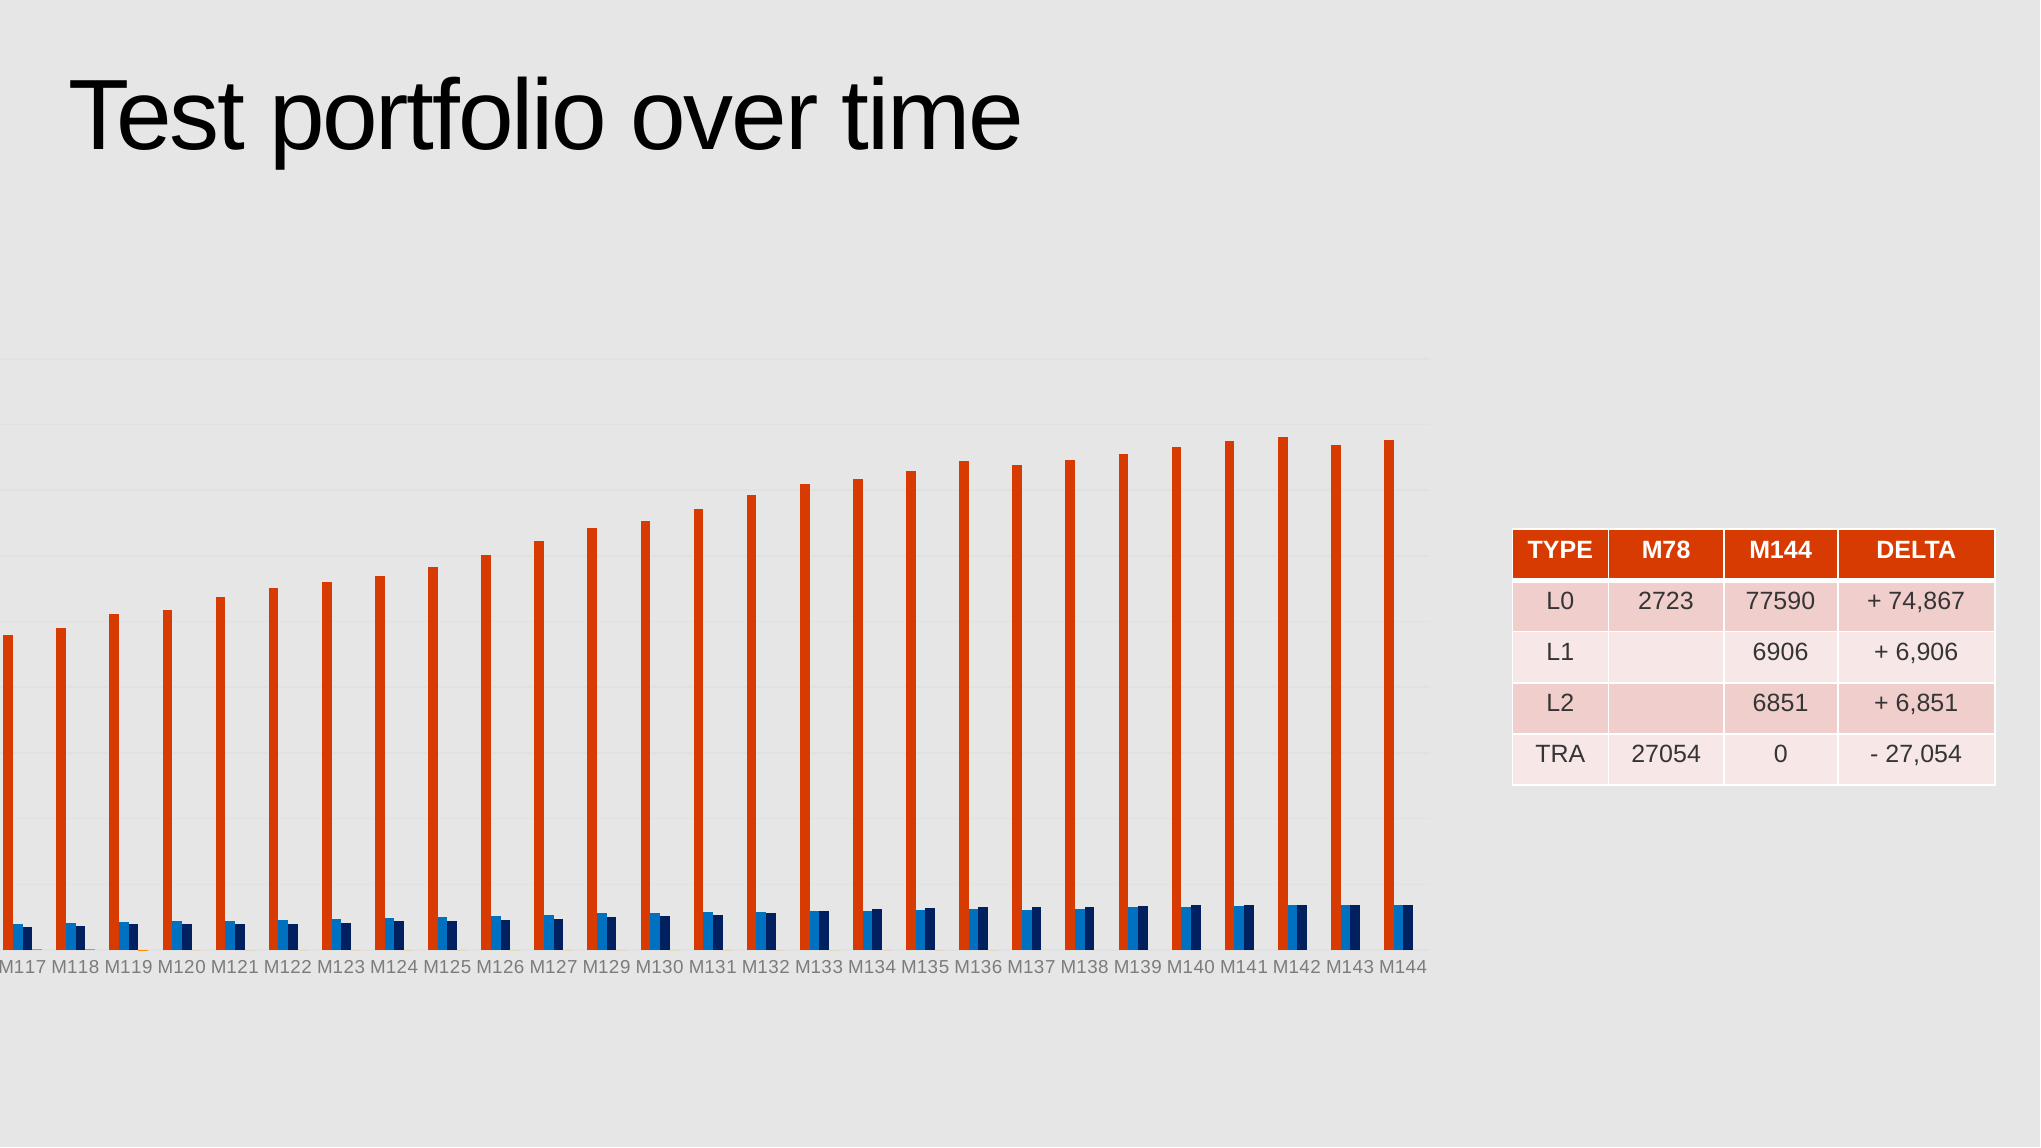

# Test portfolio over time

### Chart: Agile DevOps Test Portfolio Balance

| Category | L0 Tests | L1 Tests | L2 Tests | TRA Tests |
|---|---|---|---|---|
| M78 | 2723.0 | None | None | 27054.0 |
| M79 | 3744.0 | None | None | 24941.0 |
| M80 | 4582.0 | None | None | 24135.0 |
| M81 | 5297.0 | 888.0 | None | 24097.0 |
| M82 | 5381.0 | 958.0 | None | 24381.0 |
| M83 | 5831.0 | 2130.0 | None | 25212.0 |
| M84 | 6613.0 | 2241.0 | None | 22198.0 |
| M85 | 6684.0 | 2525.0 | None | 21981.0 |
| M86 | 7232.0 | 3095.0 | None | 21908.0 |
| M87 | 7668.0 | 3753.0 | None | 19577.0 |
| M88 | 7983.0 | 4046.0 | None | 19529.0 |
| M89 | 8486.0 | 4215.0 | None | 19124.0 |
| M90 | 8908.0 | 3723.0 | None | 19098.0 |
| M91 | 9385.0 | 3786.0 | None | 19041.0 |
| M92 | 9385.0 | 3786.0 | None | 19041.0 |
| M93 | 10286.0 | 4166.0 | None | 18937.0 |
| M95 | 15968.0 | 479.0 | None | 18749.0 |
| M98 | 18598.0 | 1153.0 | None | 18252.0 |
| M101 | 23272.0 | 1465.0 | 430.0 | 14983.0 |
| M102 | 24945.0 | 1774.0 | 590.0 | 12449.0 |
| M103 | 26594.0 | 2177.0 | 652.0 | 11959.0 |
| M104 | 27109.0 | 2289.0 | 980.0 | 10554.0 |
| M105 | 27807.0 | 2438.0 | 1102.0 | 10070.0 |
| M106 | 28709.0 | 2597.0 | 1200.0 | 9686.0 |
| M107 | 29787.0 | 2735.0 | 1410.0 | 7500.0 |
| M108 | 34020.0 | 2813.0 | 1693.0 | 4155.0 |
| M109 | 34983.0 | 2935.0 | 1858.0 | 2199.0 |
| M110 | 35405.0 | 2966.0 | 1918.0 | 3886.0 |
| M111 | 37404.0 | 3127.0 | 2068.0 | 2254.0 |
| M112 | 38467.0 | 3528.0 | 2190.0 | 1593.0 |
| M113 | 39412.0 | 3592.0 | 2585.0 | 1519.0 |
| M114 | 40000.0 | 3750.0 | 2883.0 | 1386.0 |
| M115 | 41452.0 | 3849.0 | 3021.0 | 1386.0 |
| M116 | 44430.0 | 3928.0 | 3228.0 | 755.0 |
| M117 | 47909.0 | 4023.0 | 3469.0 | 181.0 |
| M118 | 49007.0 | 4187.0 | 3719.0 | 136.0 |
| M119 | 51113.0 | 4310.0 | 3917.0 | 6.0 |
| M120 | 51775.0 | 4353.0 | 3941.0 | 0.0 |
| M121 | 53664.0 | 4470.0 | 3965.0 | 0.0 |
| M122 | 55043.0 | 4524.0 | 3980.0 | 0.0 |
| M123 | 56077.0 | 4675.0 | 4179.0 | 0.0 |
| M124 | 56924.0 | 4834.0 | 4346.0 | 0.0 |
| M125 | 58365.0 | 4955.0 | 4416.0 | 0.0 |
| M126 | 60112.0 | 5181.0 | 4492.0 | 0.0 |
| M127 | 62262.0 | 5365.0 | 4728.0 | 0.0 |
| M129 | 64294.0 | 5692.0 | 4967.0 | 0.0 |
| M130 | 65315.0 | 5698.0 | 5143.0 | 0.0 |
| M131 | 67189.0 | 5770.0 | 5271.0 | 0.0 |
| M132 | 69244.0 | 5828.0 | 5593.0 | 0.0 |
| M133 | 70893.0 | 5931.0 | 5973.0 | 0.0 |
| M134 | 71721.0 | 5988.0 | 6211.0 | 0.0 |
| M135 | 72925.0 | 6109.0 | 6327.0 | 0.0 |
| M136 | 74361.0 | 6193.0 | 6496.0 | 0.0 |
| M137 | 73872.0 | 6144.0 | 6510.0 | None |
| M138 | 74592.0 | 6227.0 | 6560.0 | None |
| M139 | 75557.0 | 6486.0 | 6682.0 | None |
| M140 | 76637.0 | 6589.0 | 6779.0 | None |
| M141 | 77489.0 | 6730.0 | 6871.0 | None |
| M142 | 78020.0 | 6835.0 | 6860.0 | None |
| M143 | 76844.0 | 6850.0 | 6905.0 | None |
| M144 | 77590.0 | 6906.0 | 6851.0 | None |
| TYPE | M78 | M144 | DELTA |
| --- | --- | --- | --- |
| L0 | 2723 | 77590 | + 74,867 |
| L1 |  | 6906 | + 6,906 |
| L2 |  | 6851 | + 6,851 |
| TRA | 27054 | 0 | - 27,054 |